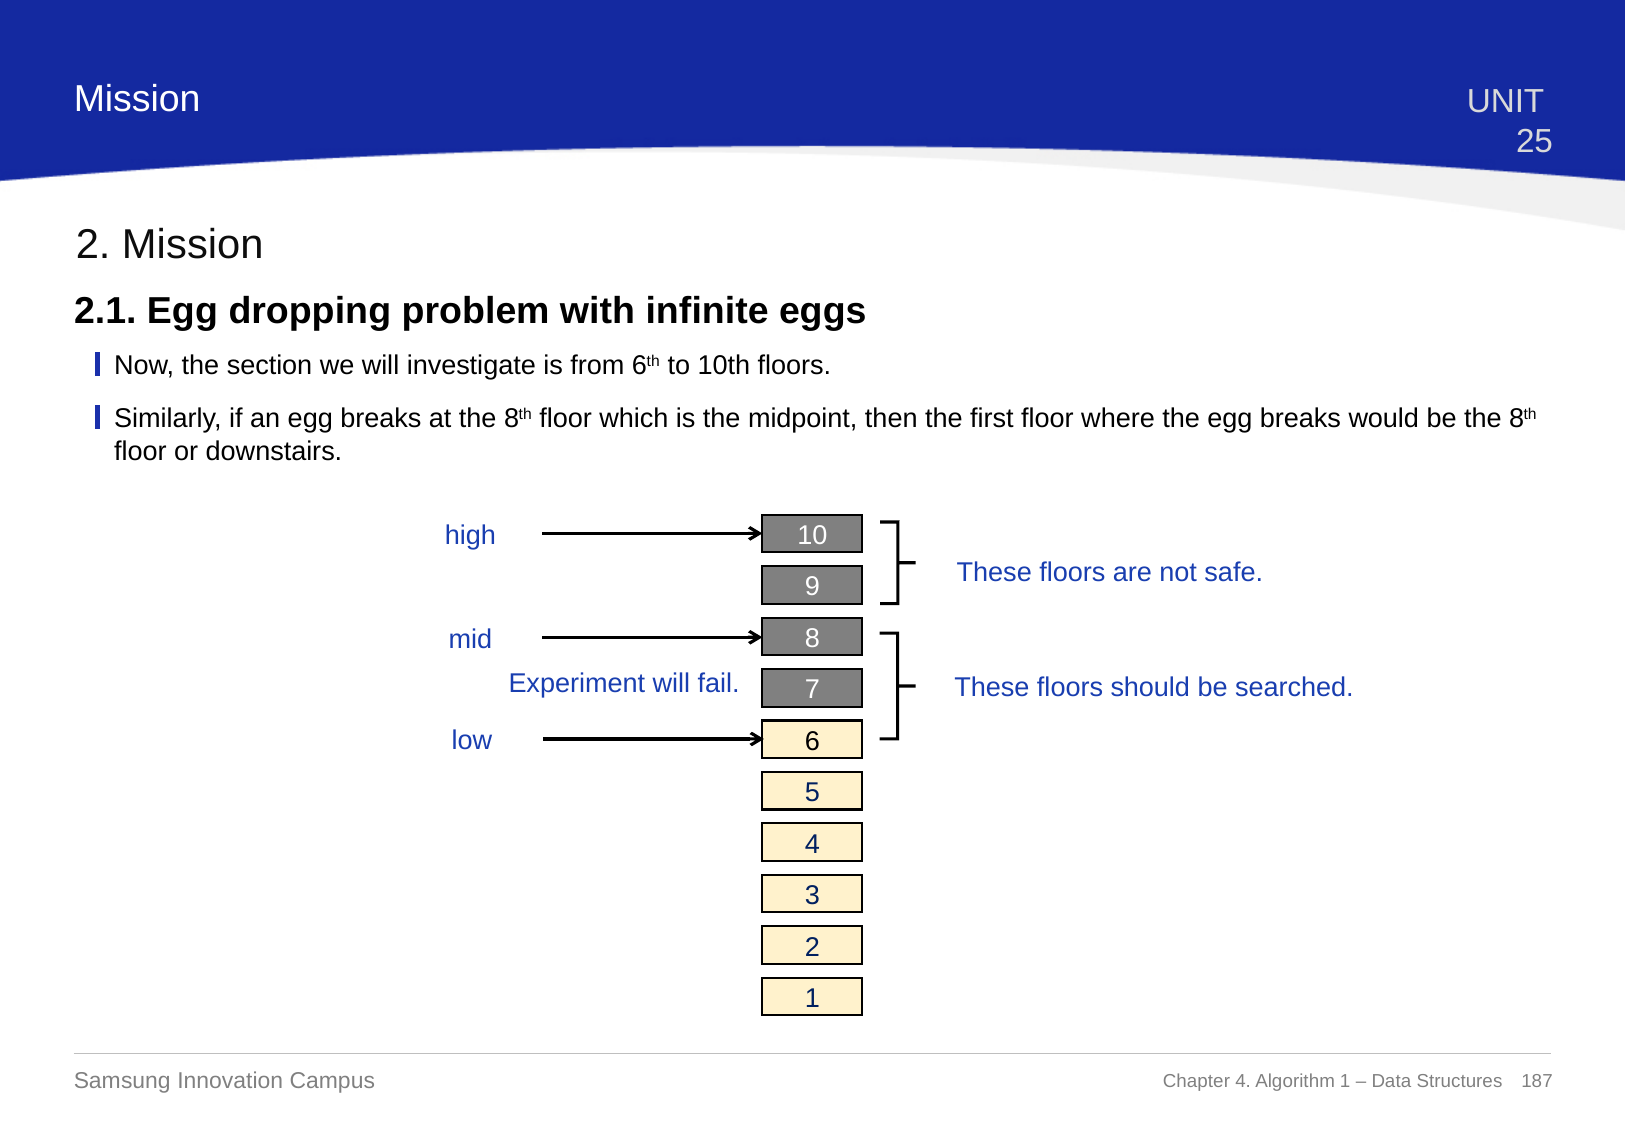

Mission
UNIT  25
2. Mission
2.1. Egg dropping problem with infinite eggs
Now, the section we will investigate is from 6th to 10th floors.
Similarly, if an egg breaks at the 8th floor which is the midpoint, then the first floor where the egg breaks would be the 8th floor or downstairs.
high
10

These floors are not safe.
9
mid
8

Experiment will fail.
These floors should be searched.
7
low
6
5
4
3
2
1